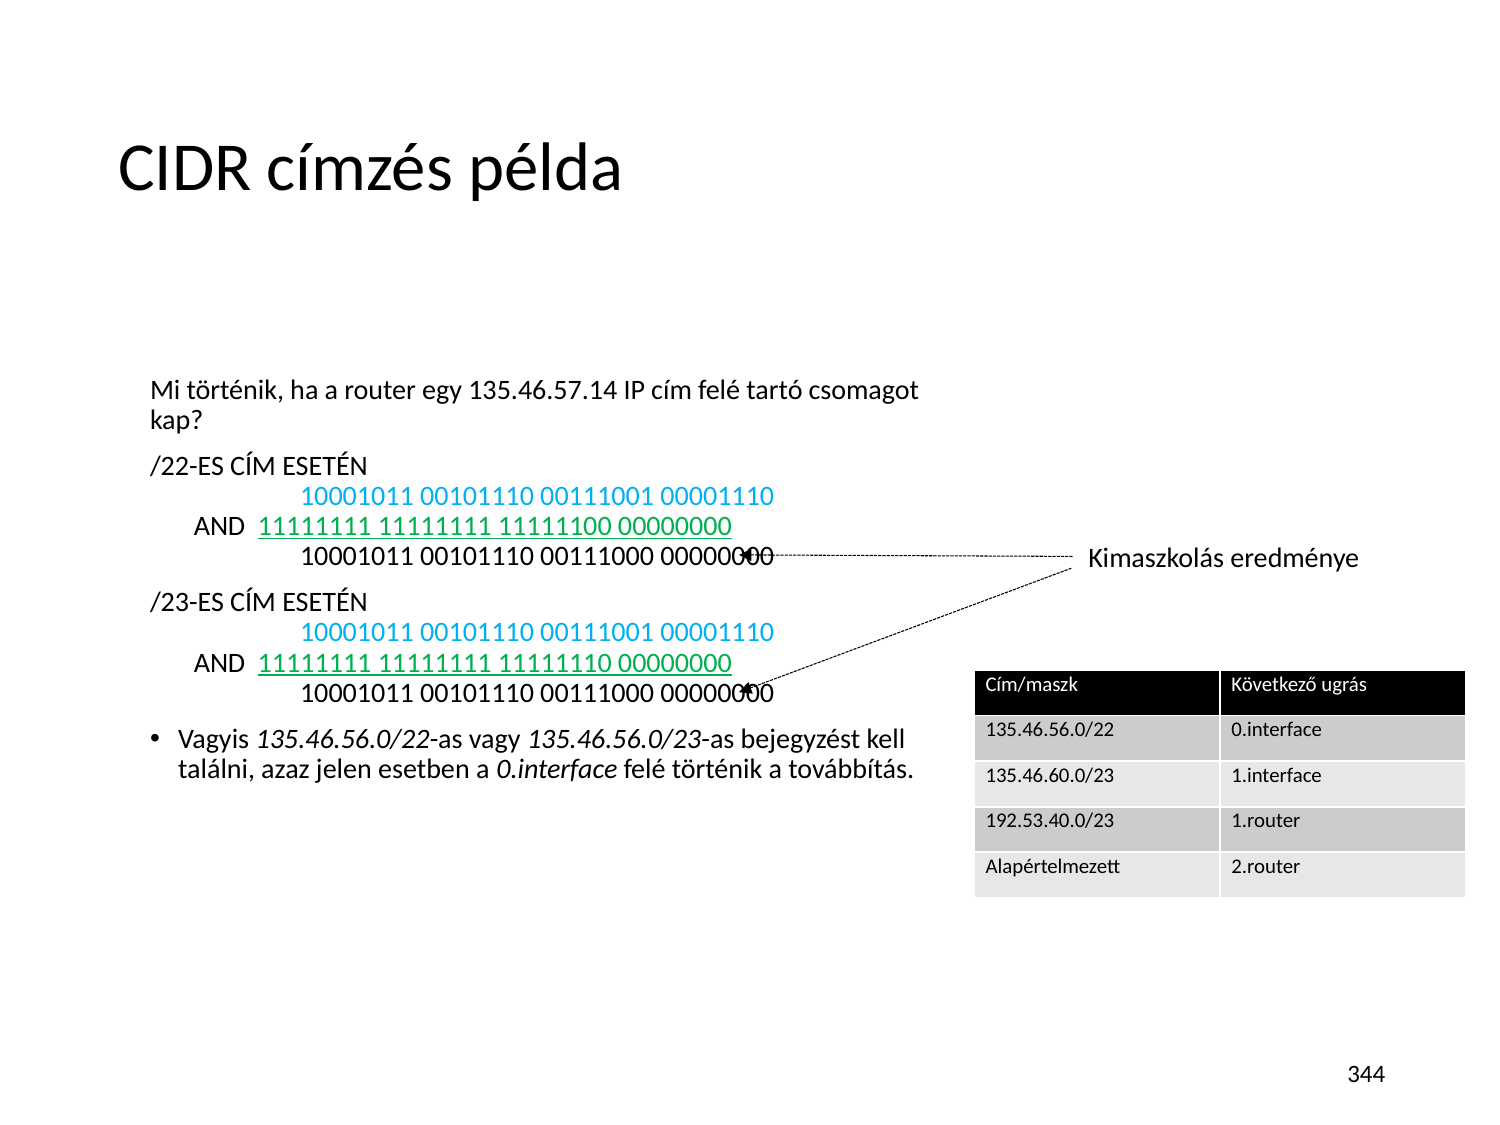

# CIDR címzés példa
Mi történik, ha a router egy 135.46.57.14 IP cím felé tartó csomagot kap?
/22-es cím esetén
	10001011 00101110 00111001 00001110
       AND  11111111 11111111 11111100 00000000
	10001011 00101110 00111000 00000000
/23-es cím esetén
	10001011 00101110 00111001 00001110
       AND  11111111 11111111 11111110 00000000
	10001011 00101110 00111000 00000000
Vagyis 135.46.56.0/22-as vagy 135.46.56.0/23-as bejegyzést kell találni, azaz jelen esetben a 0.interface felé történik a továbbítás.

Kimaszkolás eredménye
| Cím/maszk | Következő ugrás |
| --- | --- |
| 135.46.56.0/22 | 0.interface |
| 135.46.60.0/23 | interface |
| 192.53.40.0/23 | 1.router |
| Alapértelmezett | 2.router |
344